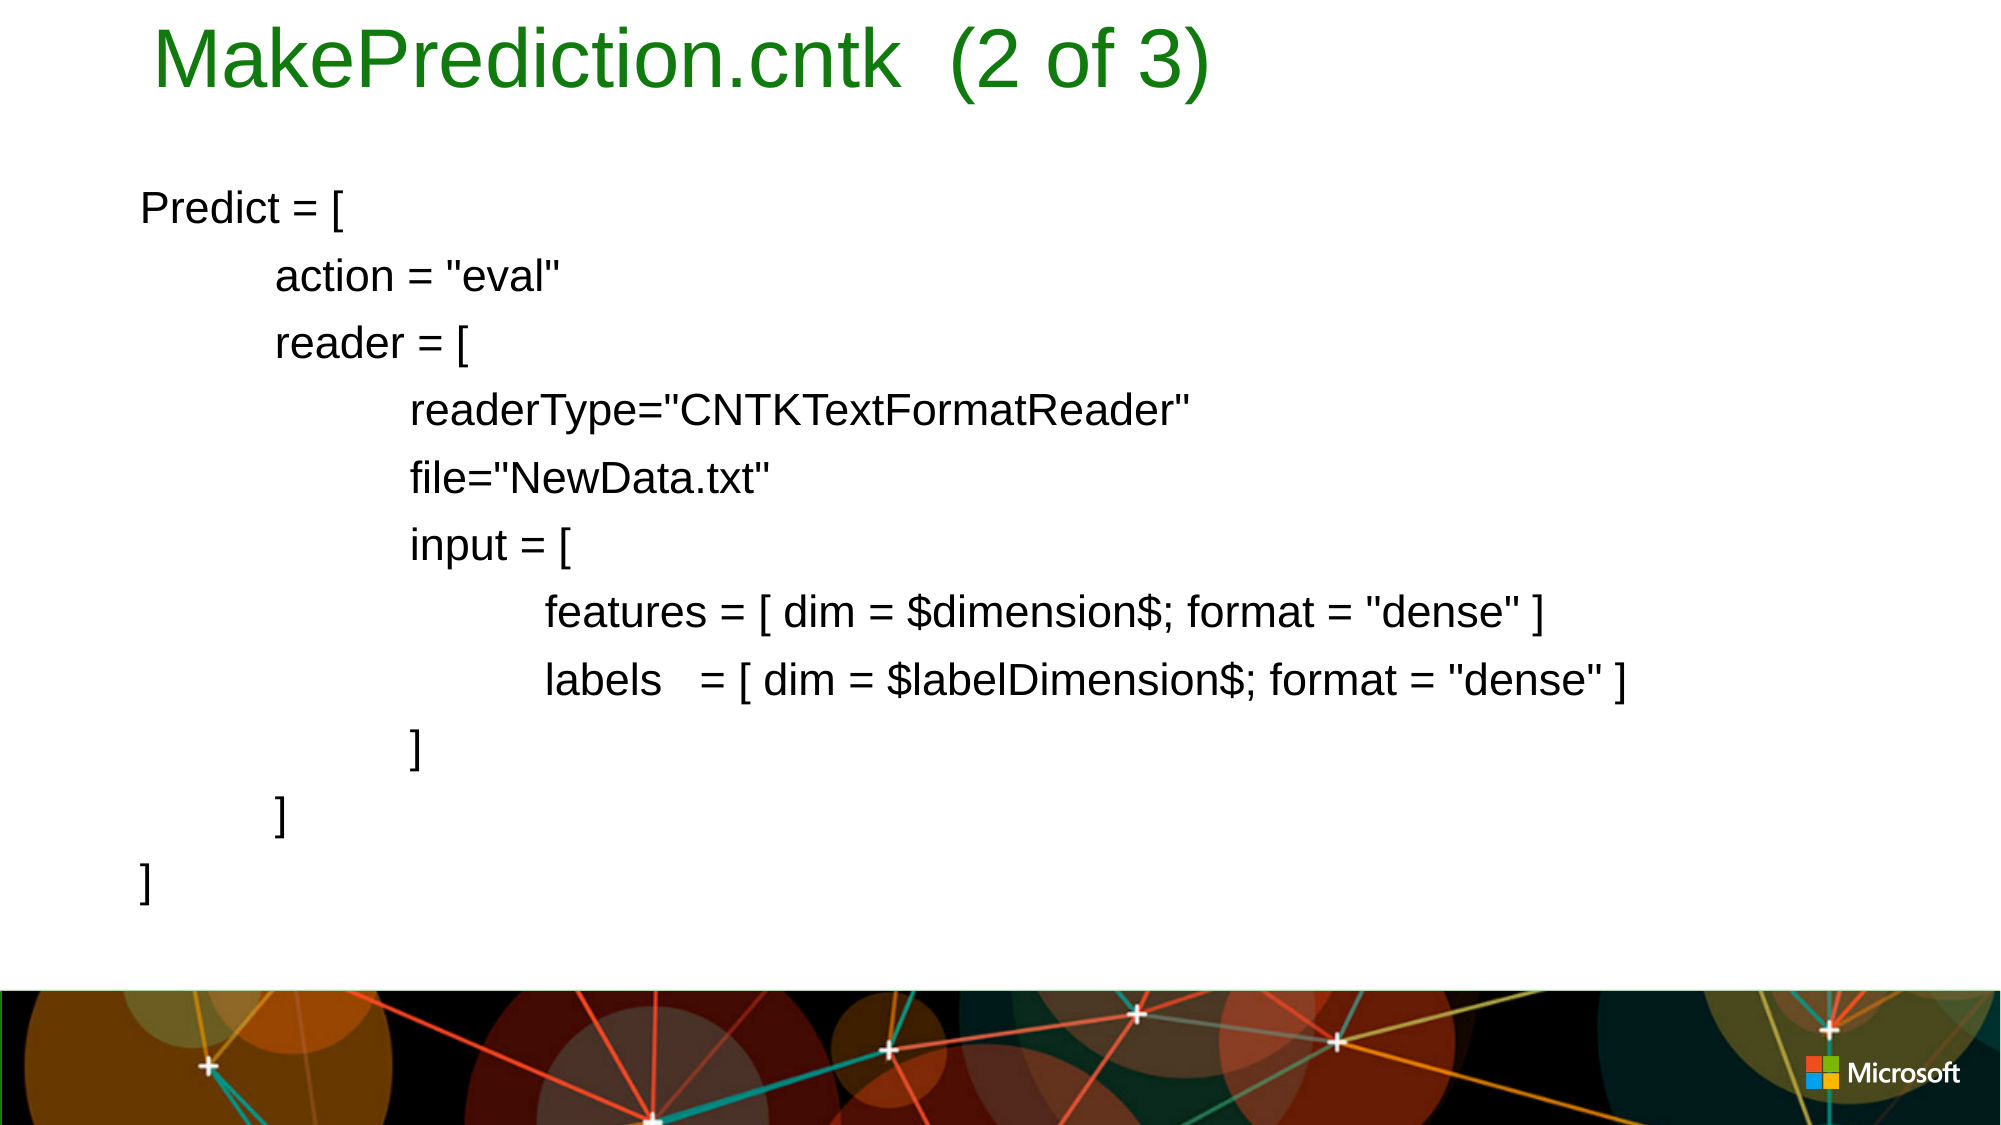

# MakePrediction.cntk  (2 of 3)
Predict = [
	action = "eval"
	reader = [
		readerType="CNTKTextFormatReader"
		file="NewData.txt"
		input = [
			features = [ dim = $dimension$; format = "dense" ]
			labels   = [ dim = $labelDimension$; format = "dense" ]
		]
	]
]